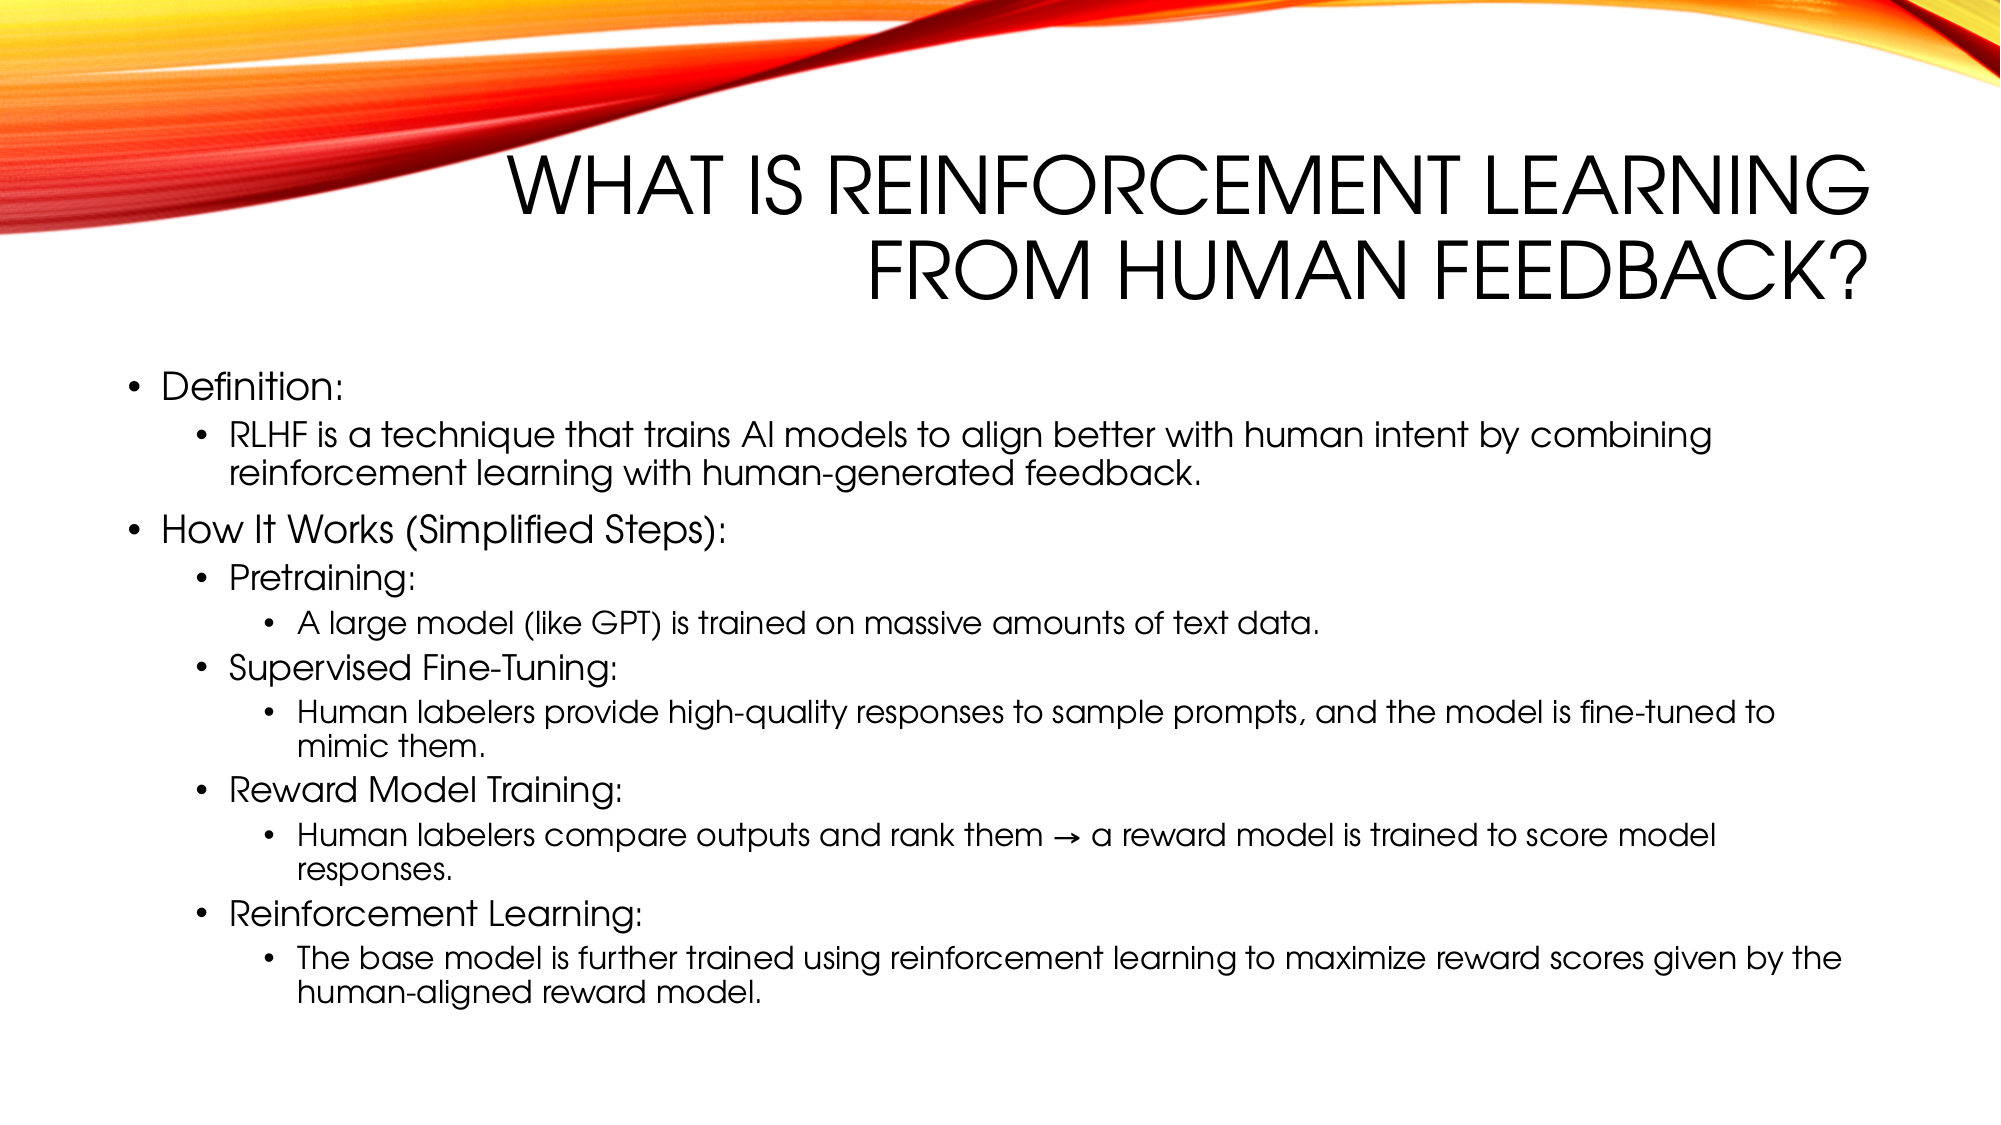

# What is Reinforcement Learning from Human Feedback?
Definition:
RLHF is a technique that trains AI models to align better with human intent by combining reinforcement learning with human-generated feedback.
How It Works (Simplified Steps):
Pretraining:
A large model (like GPT) is trained on massive amounts of text data.
Supervised Fine-Tuning:
Human labelers provide high-quality responses to sample prompts, and the model is fine-tuned to mimic them.
Reward Model Training:
Human labelers compare outputs and rank them → a reward model is trained to score model responses.
Reinforcement Learning:
The base model is further trained using reinforcement learning to maximize reward scores given by the human-aligned reward model.